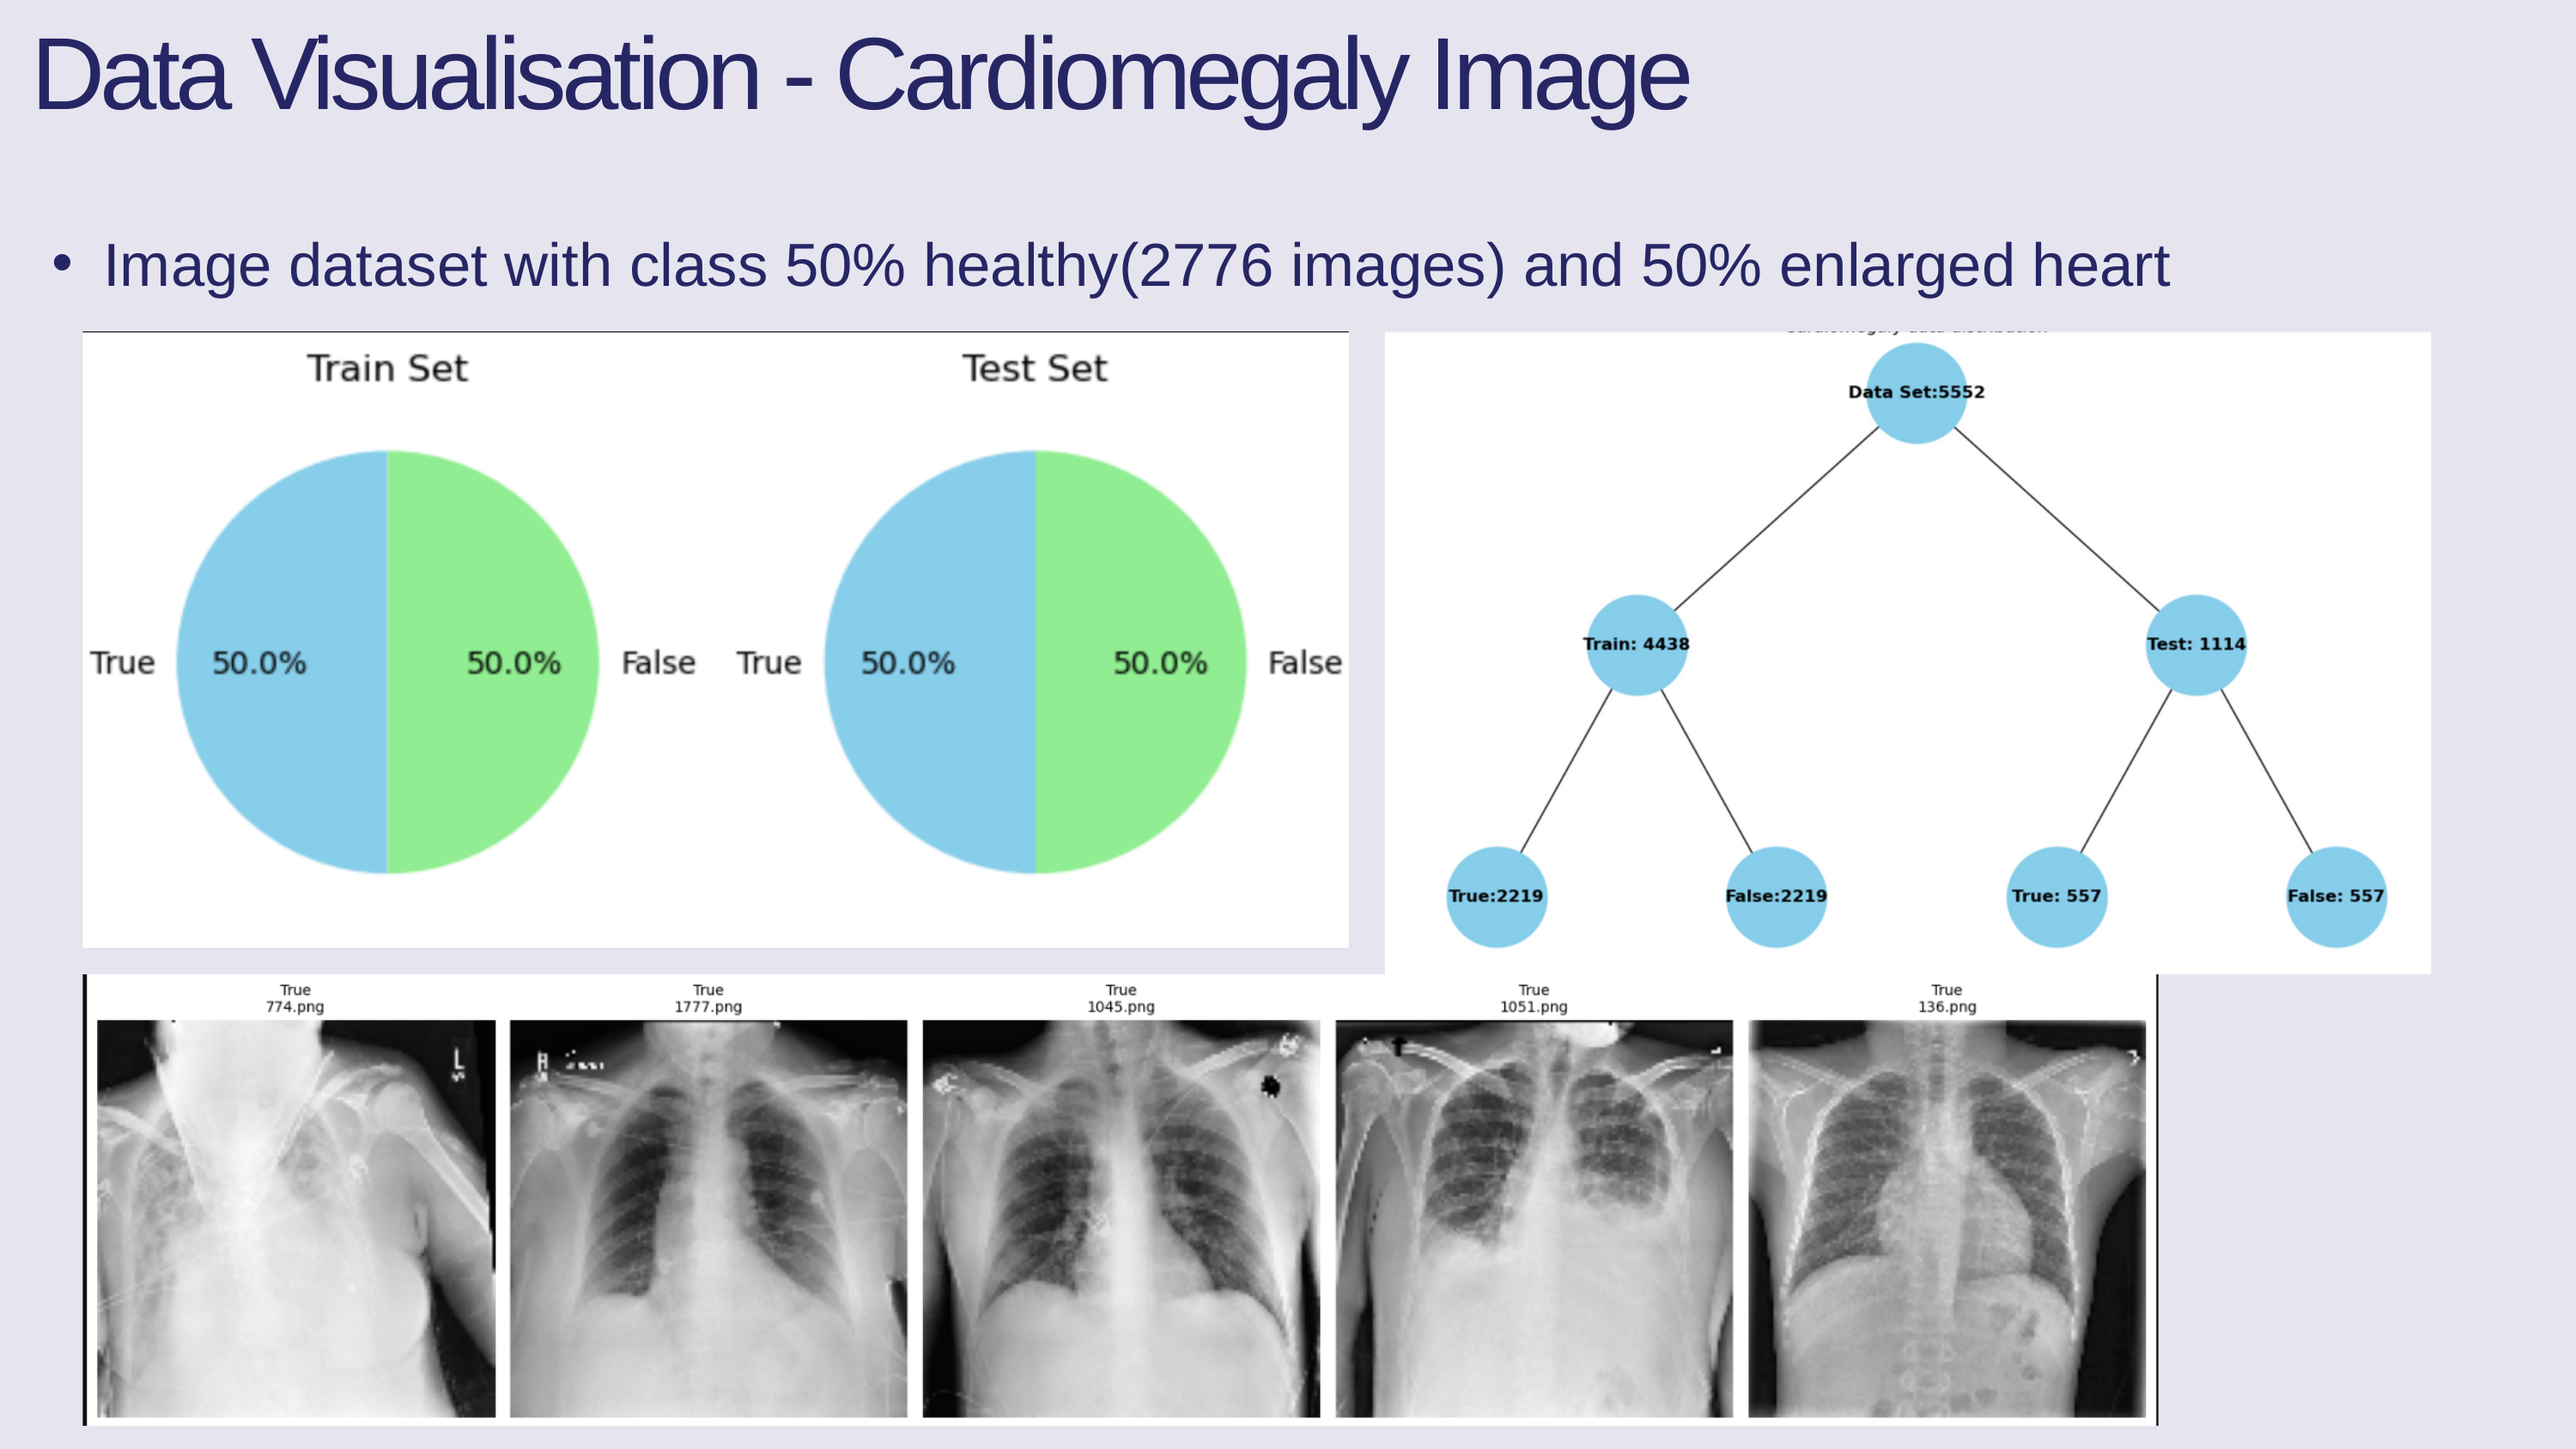

Data Visualisation - Cardiomegaly Image

Image dataset with class 50% healthy(2776 images) and 50% enlarged heart